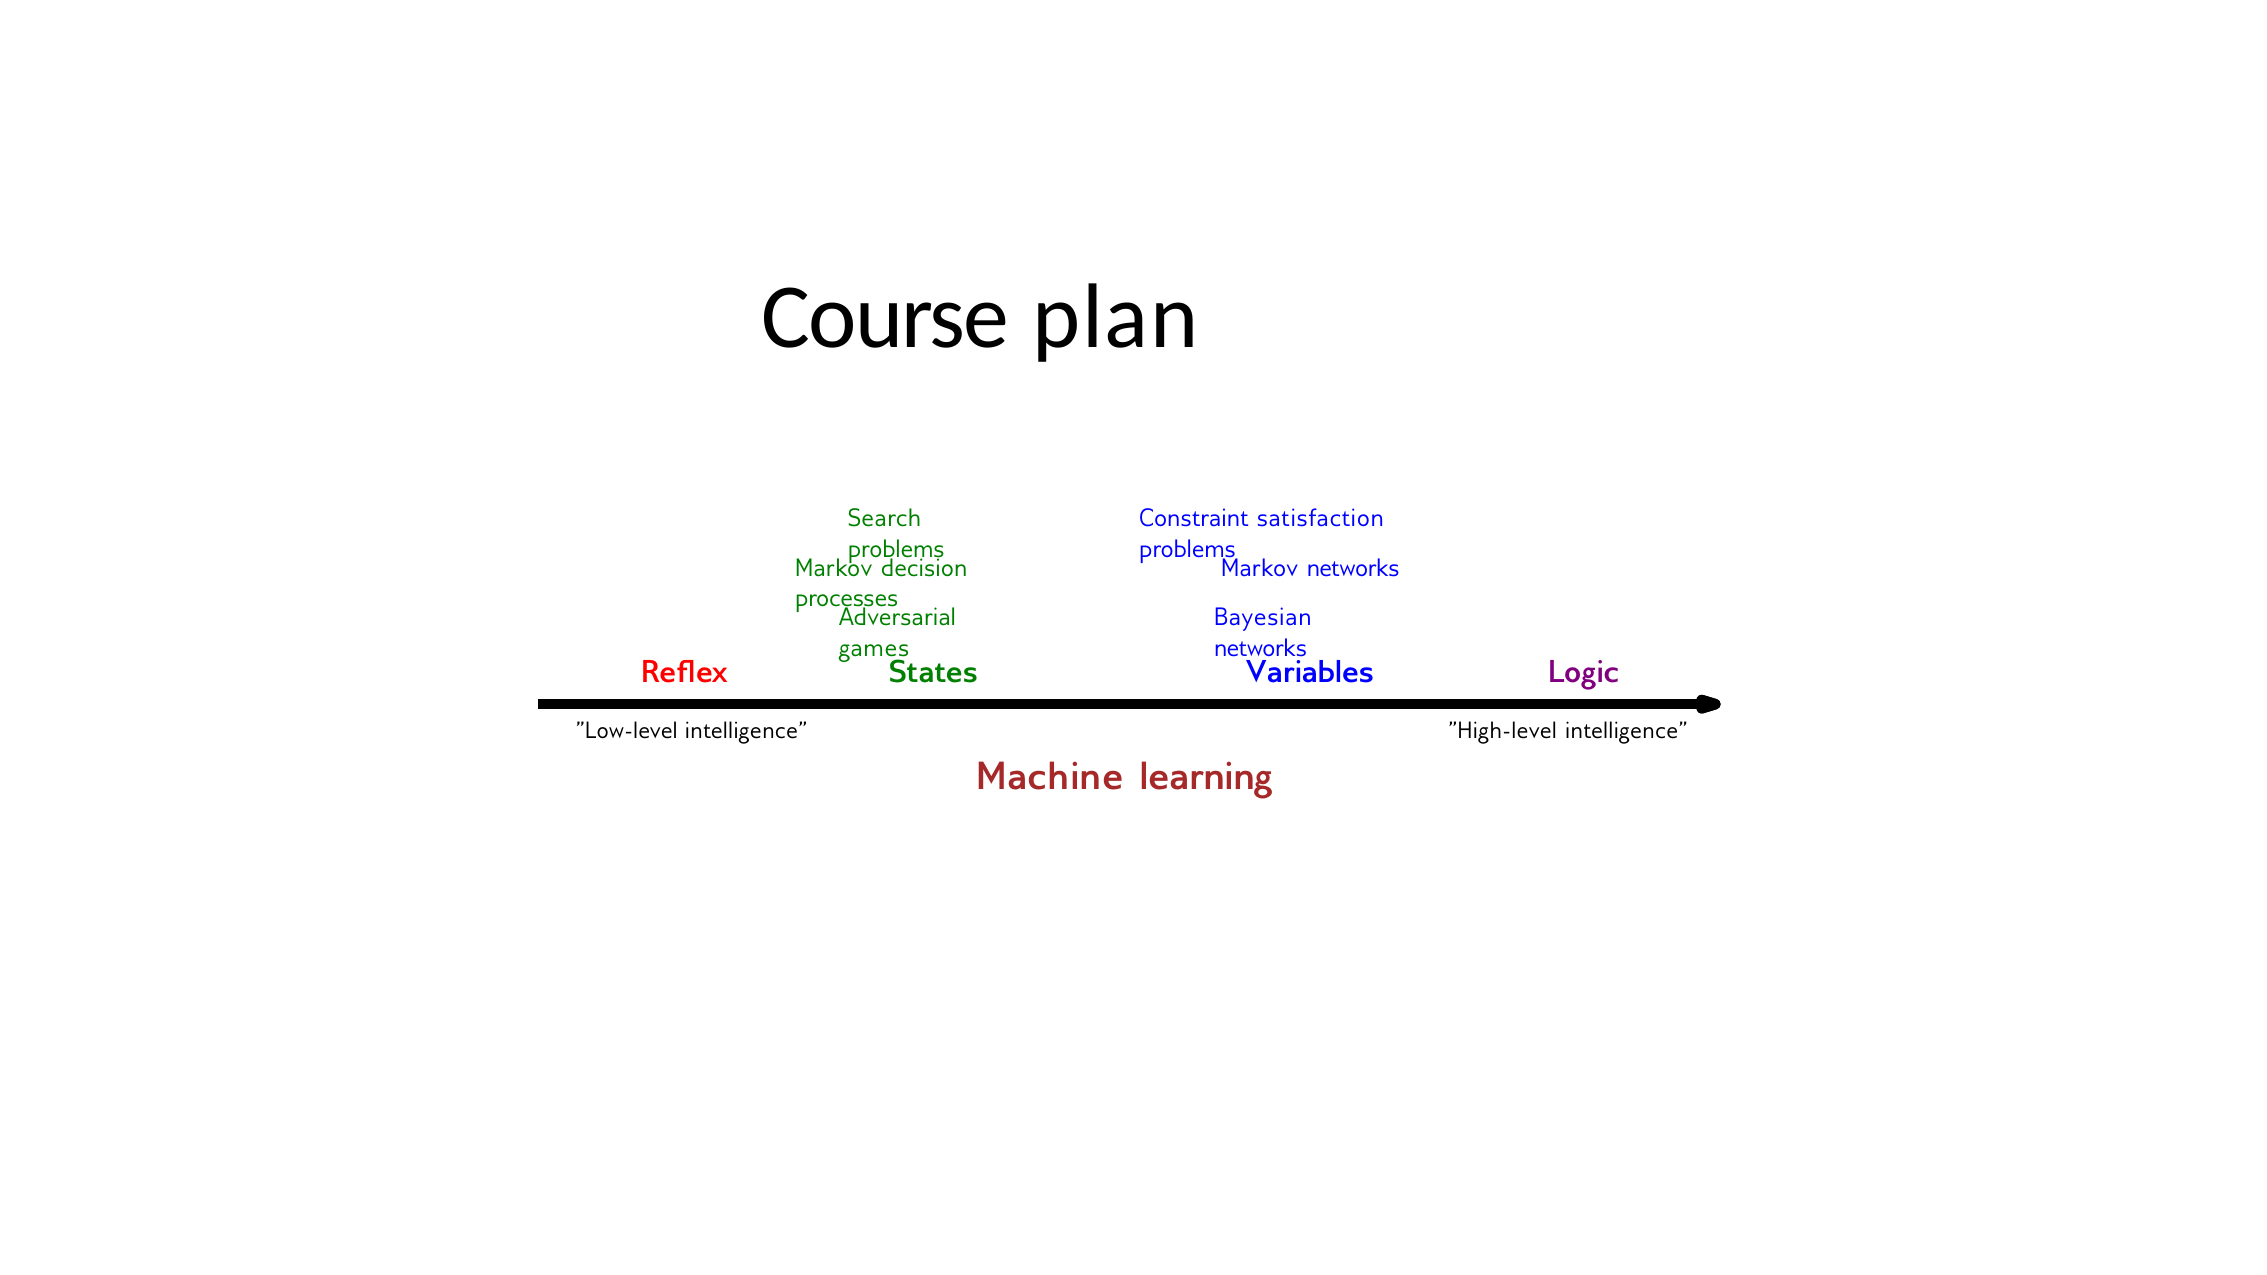

# Course plan
Search problems
Constraint satisfaction problems
Markov decision processes
Markov networks
Adversarial games
Bayesian networks
Reflex
States
Variables
Logic

”Low-level intelligence”
”High-level intelligence”
Machine learning